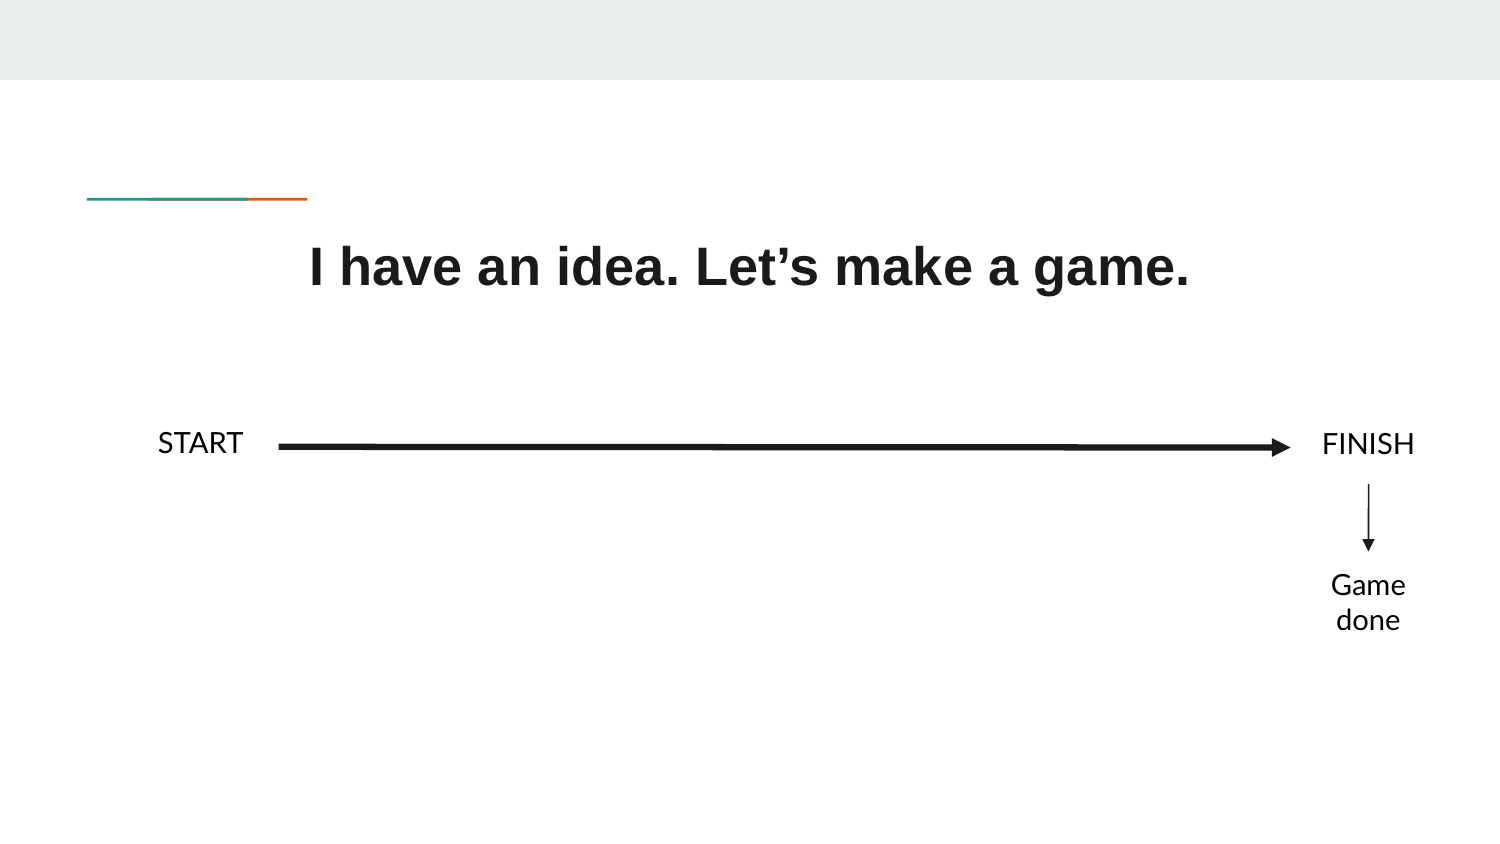

# I have an idea. Let’s make a game.
START
FINISH
Game done